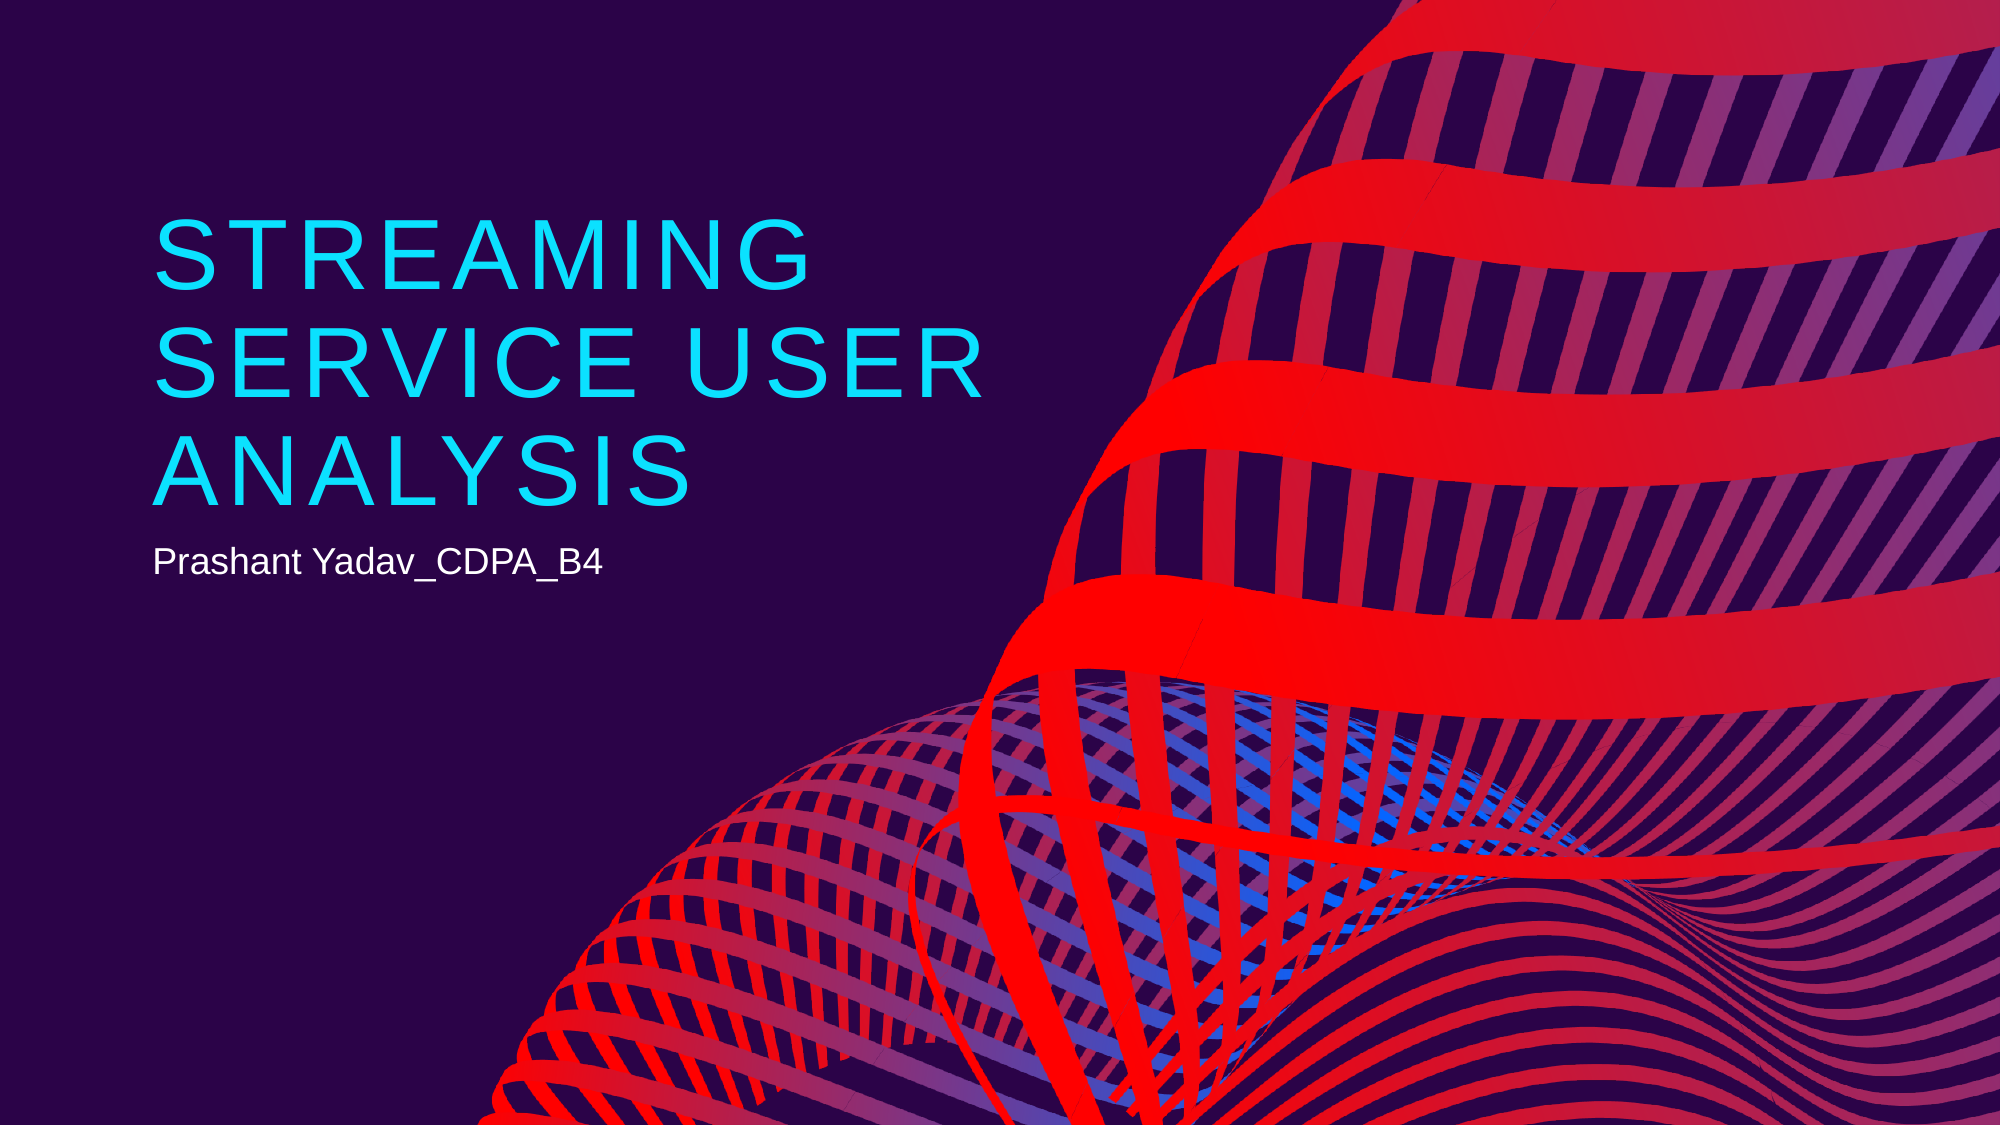

# Streaming Service User Analysis
Prashant Yadav_CDPA_B4